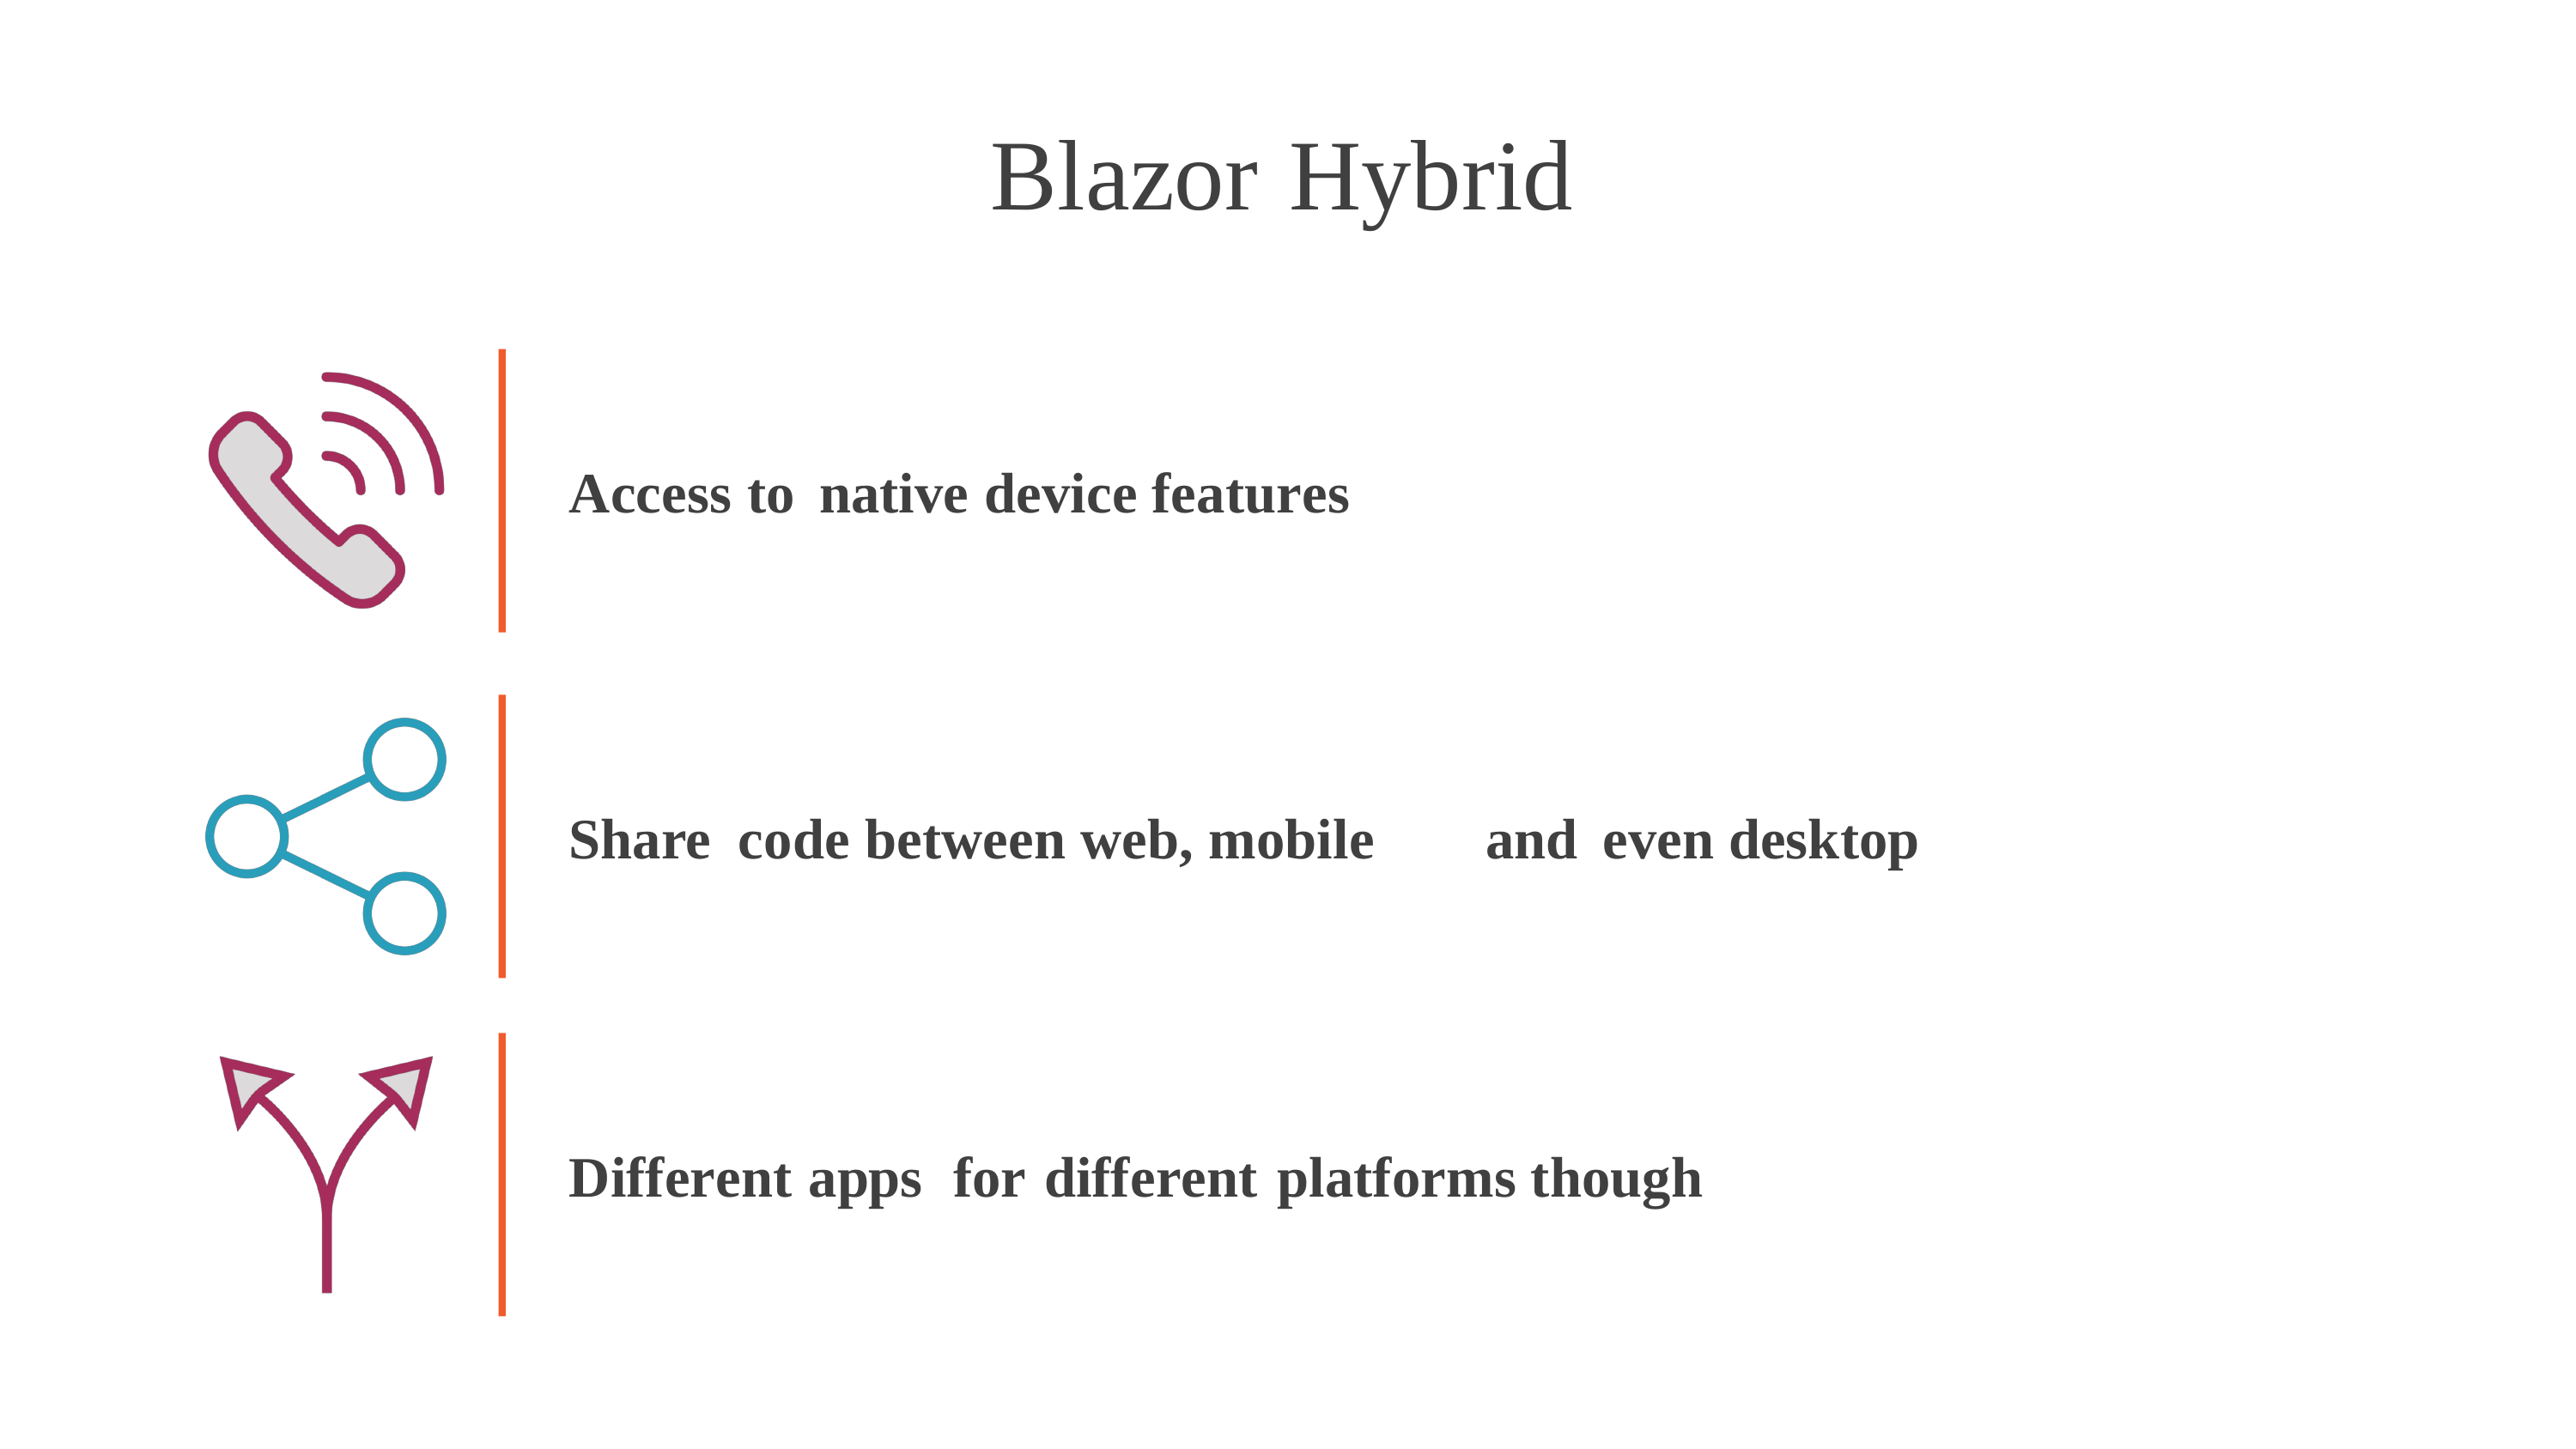

Blazor
Hybrid

Access to native device features

Share code between web, mobile
and
even desktop

Different apps  for different platforms though